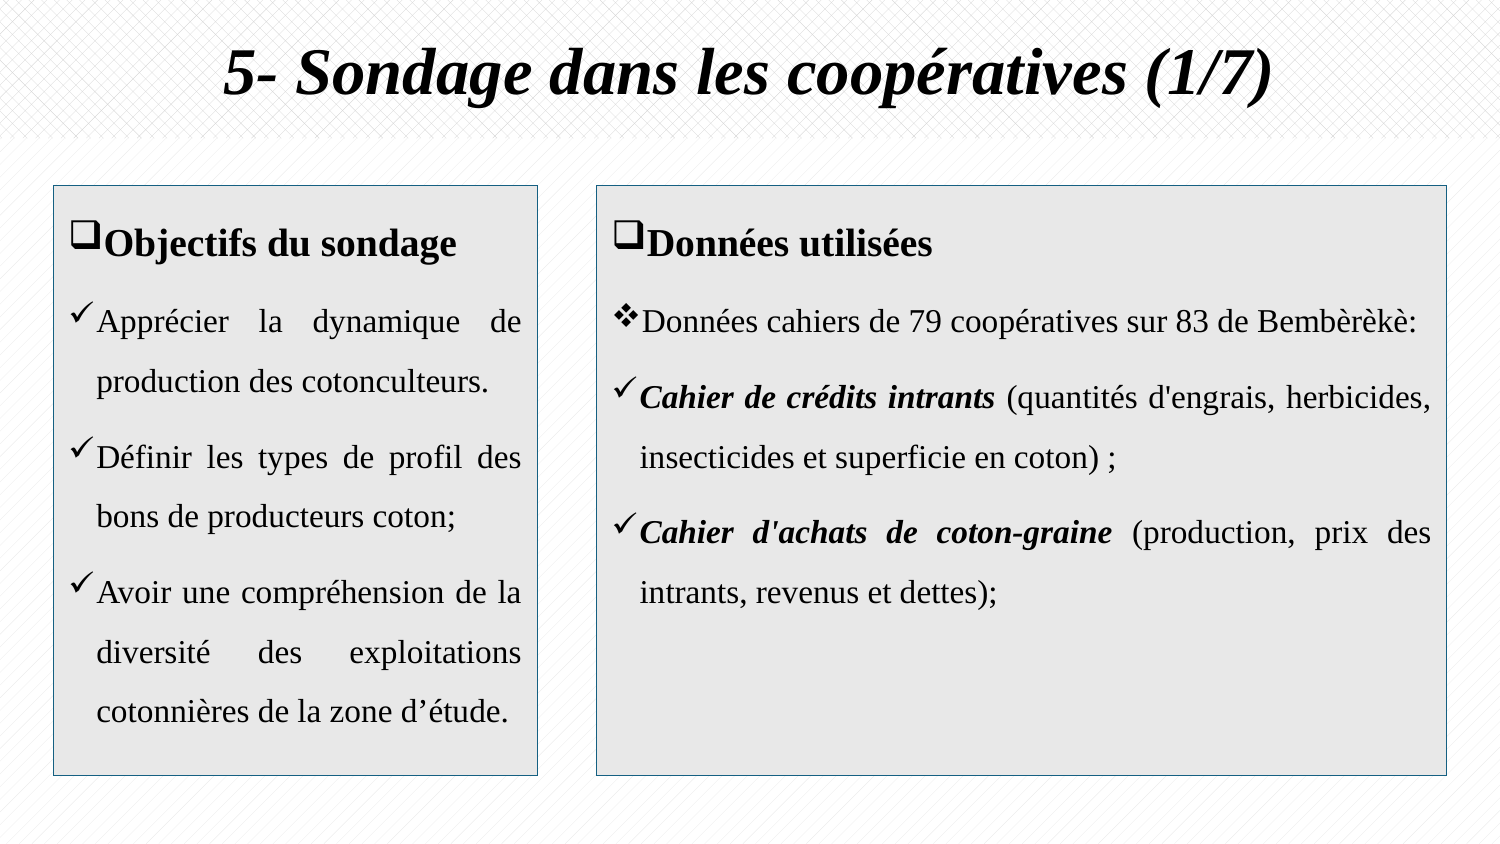

5- Sondage dans les coopératives (1/7)
Objectifs du sondage
Apprécier la dynamique de production des cotonculteurs.
Définir les types de profil des bons de producteurs coton;
Avoir une compréhension de la diversité des exploitations cotonnières de la zone d’étude.
Données utilisées
Données cahiers de 79 coopératives sur 83 de Bembèrèkè:
Cahier de crédits intrants (quantités d'engrais, herbicides, insecticides et superficie en coton) ;
Cahier d'achats de coton-graine (production, prix des intrants, revenus et dettes);